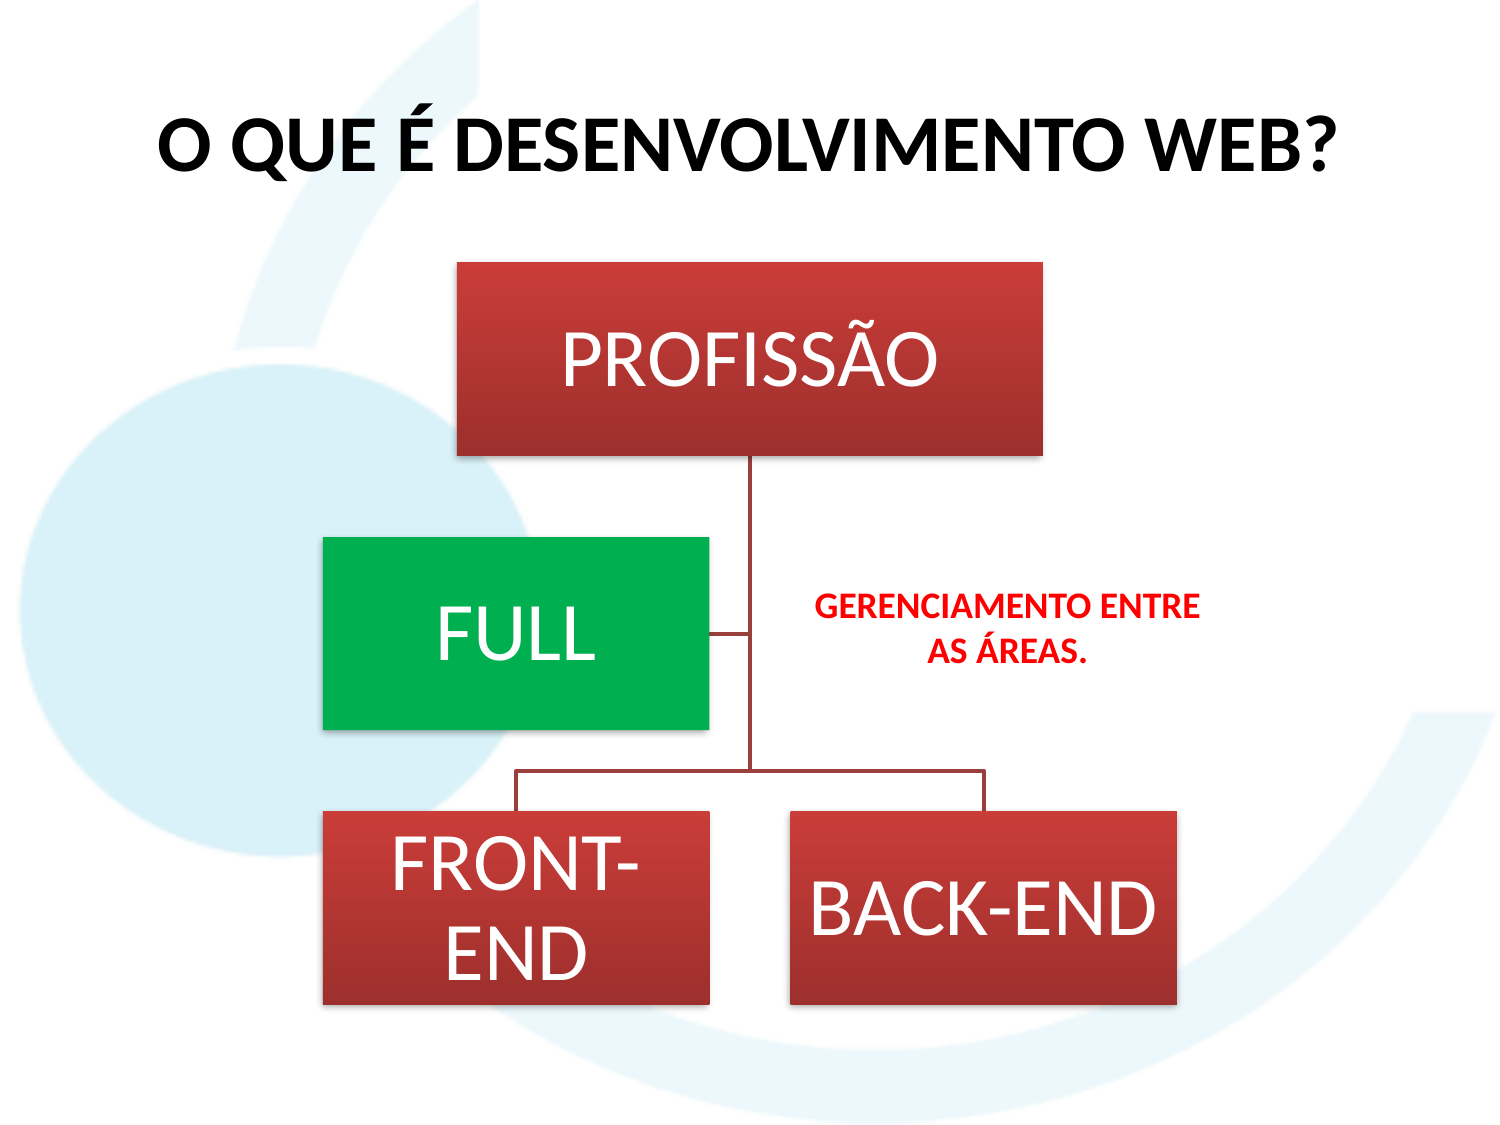

# O QUE É DESENVOLVIMENTO WEB?
PROFISSÃO
FRONT-END
BACK-END
FULL
GERENCIAMENTO ENTRE AS ÁREAS.